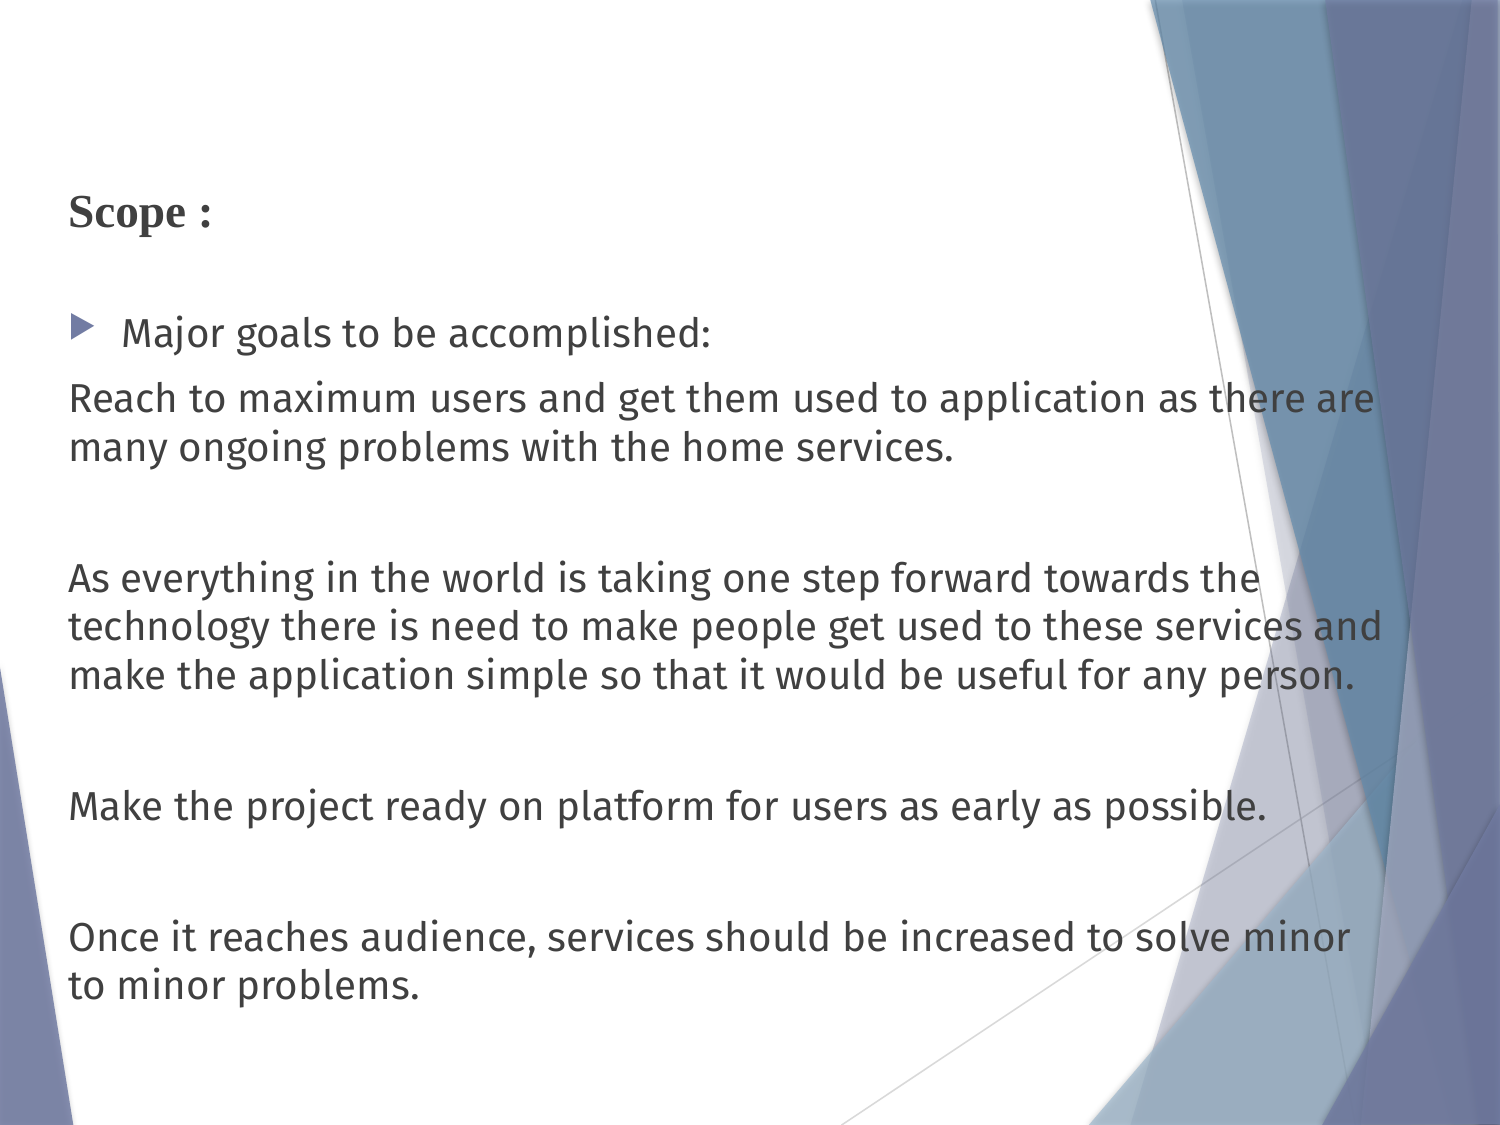

Scope :

Major goals to be accomplished:
Reach to maximum users and get them used to application as there are many ongoing problems with the home services.

As everything in the world is taking one step forward towards the technology there is need to make people get used to these services and make the application simple so that it would be useful for any person.

Make the project ready on platform for users as early as possible.

Once it reaches audience, services should be increased to solve minor to minor problems.